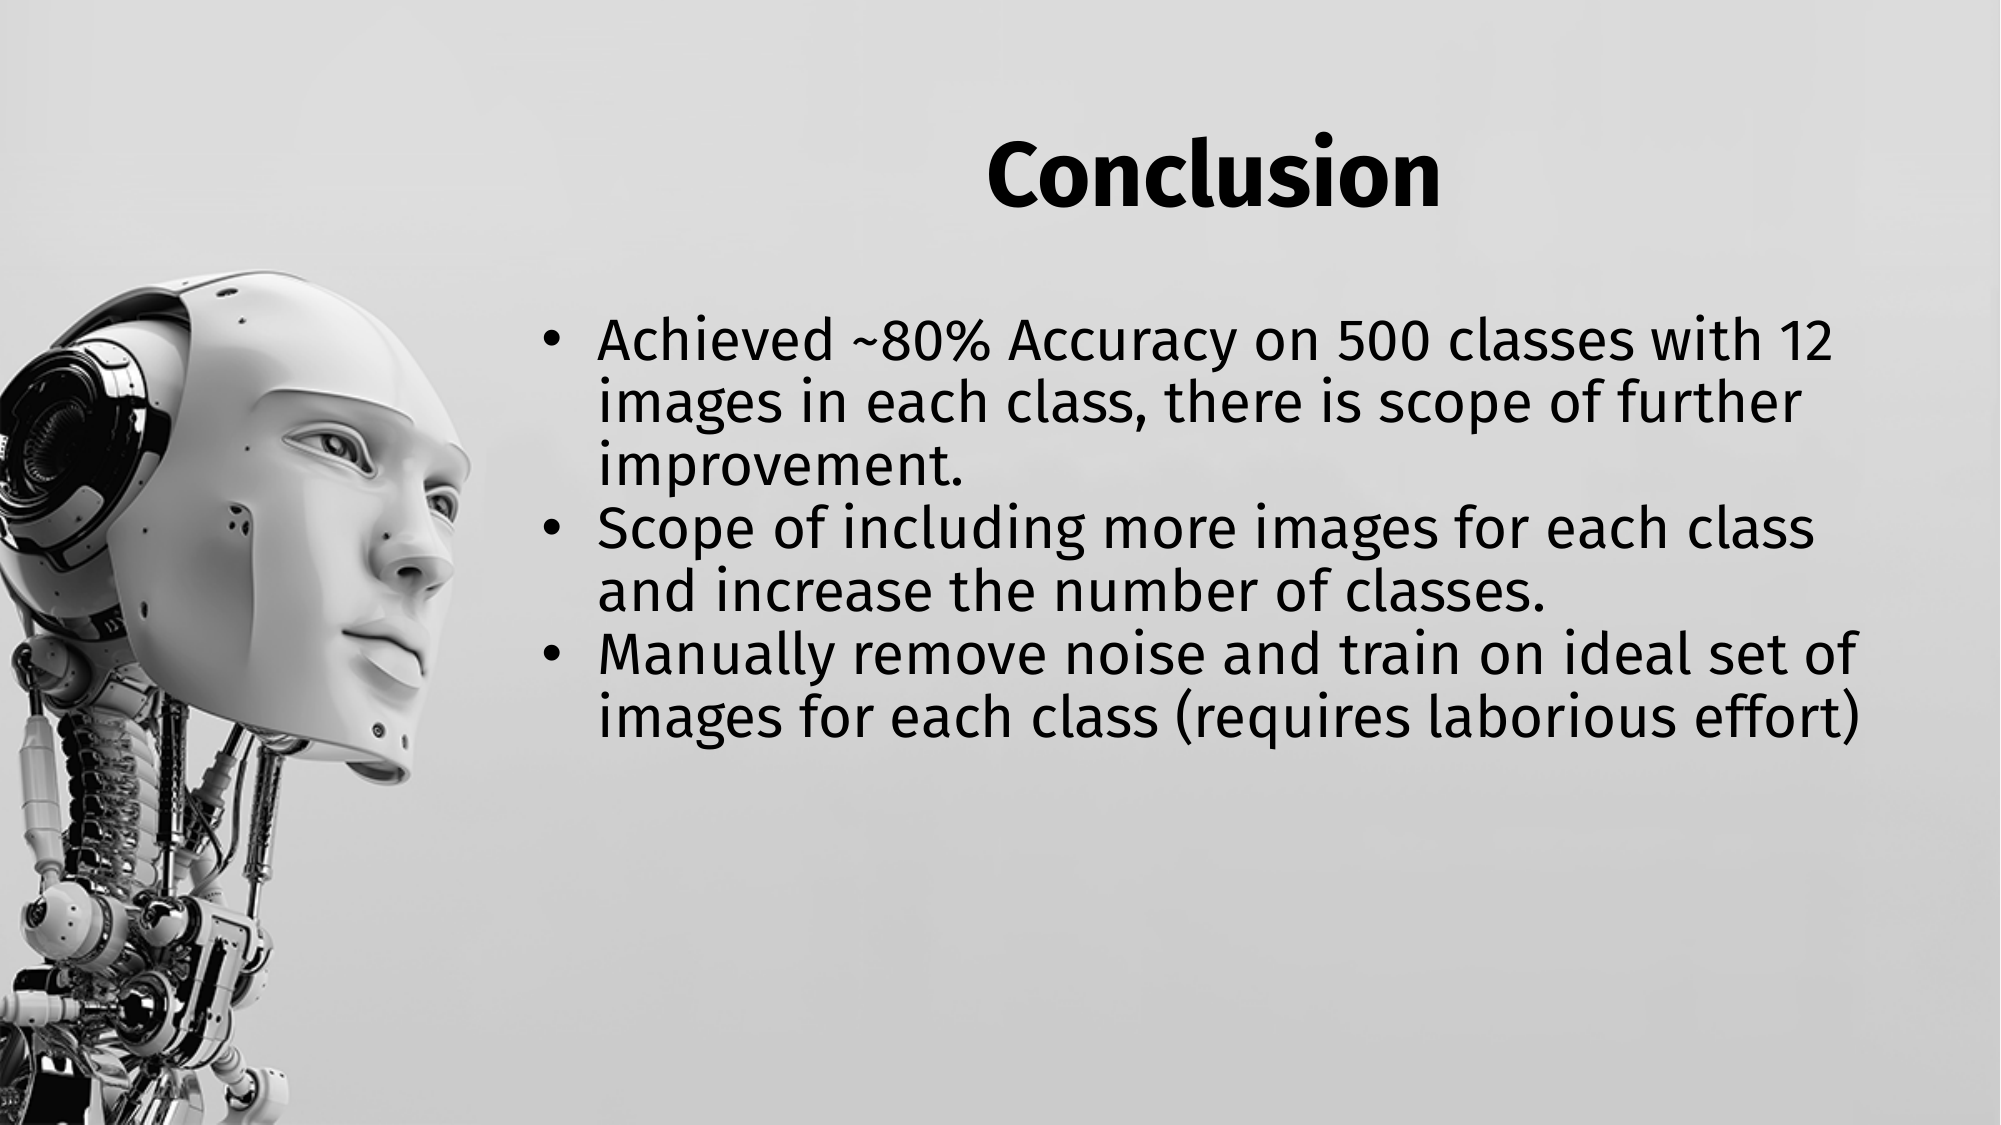

# Conclusion
Achieved ~80% Accuracy on 500 classes with 12 images in each class, there is scope of further improvement.
Scope of including more images for each class and increase the number of classes.
Manually remove noise and train on ideal set of images for each class (requires laborious effort)